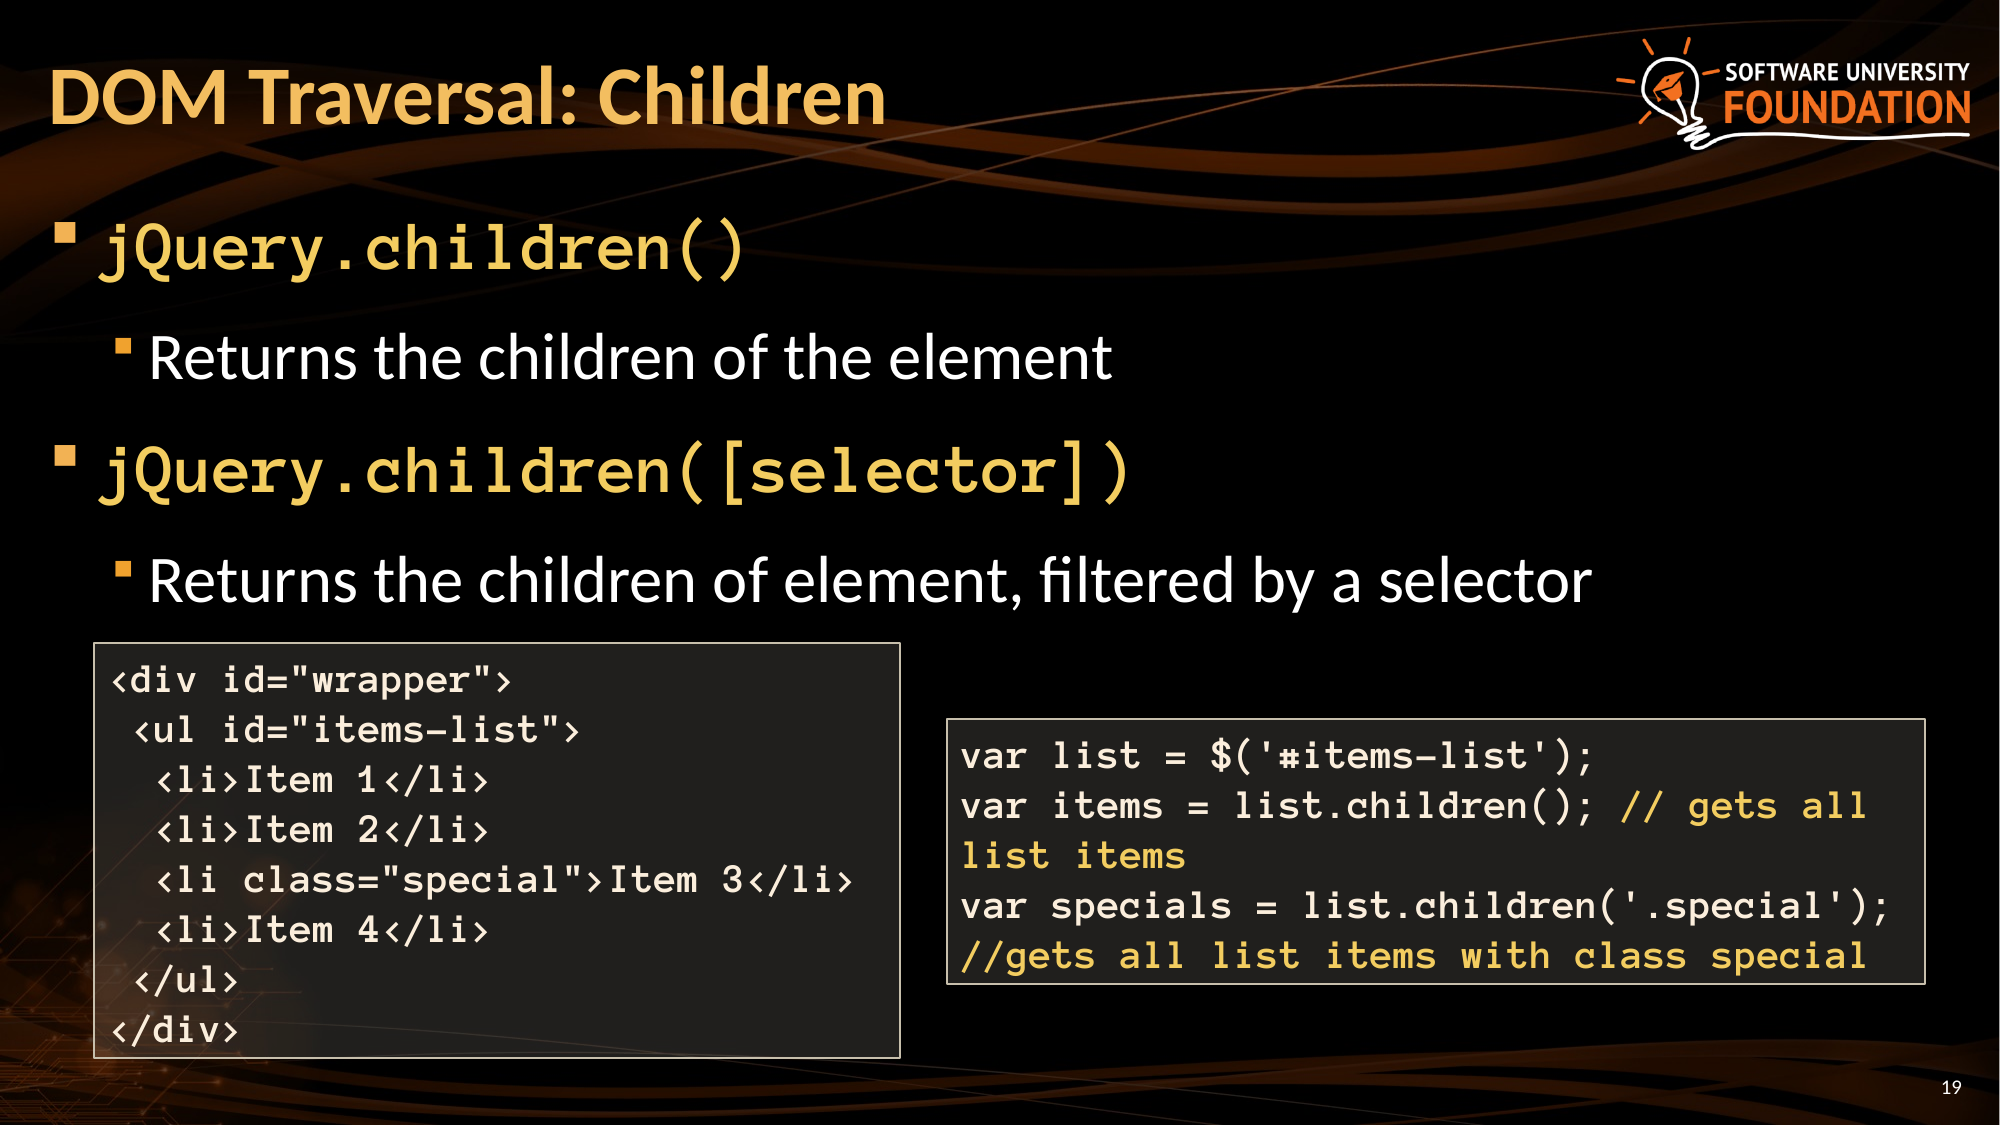

# DOM Traversal: Children
jQuery.children()
Returns the children of the element
jQuery.children([selector])
Returns the children of element, filtered by a selector
<div id="wrapper">
 <ul id="items-list">
  <li>Item 1</li>
  <li>Item 2</li>
  <li class="special">Item 3</li>
  <li>Item 4</li>
 </ul>
</div>
var list = $('#items-list');
var items = list.children(); // gets all list items
var specials = list.children('.special');
//gets all list items with class special
19